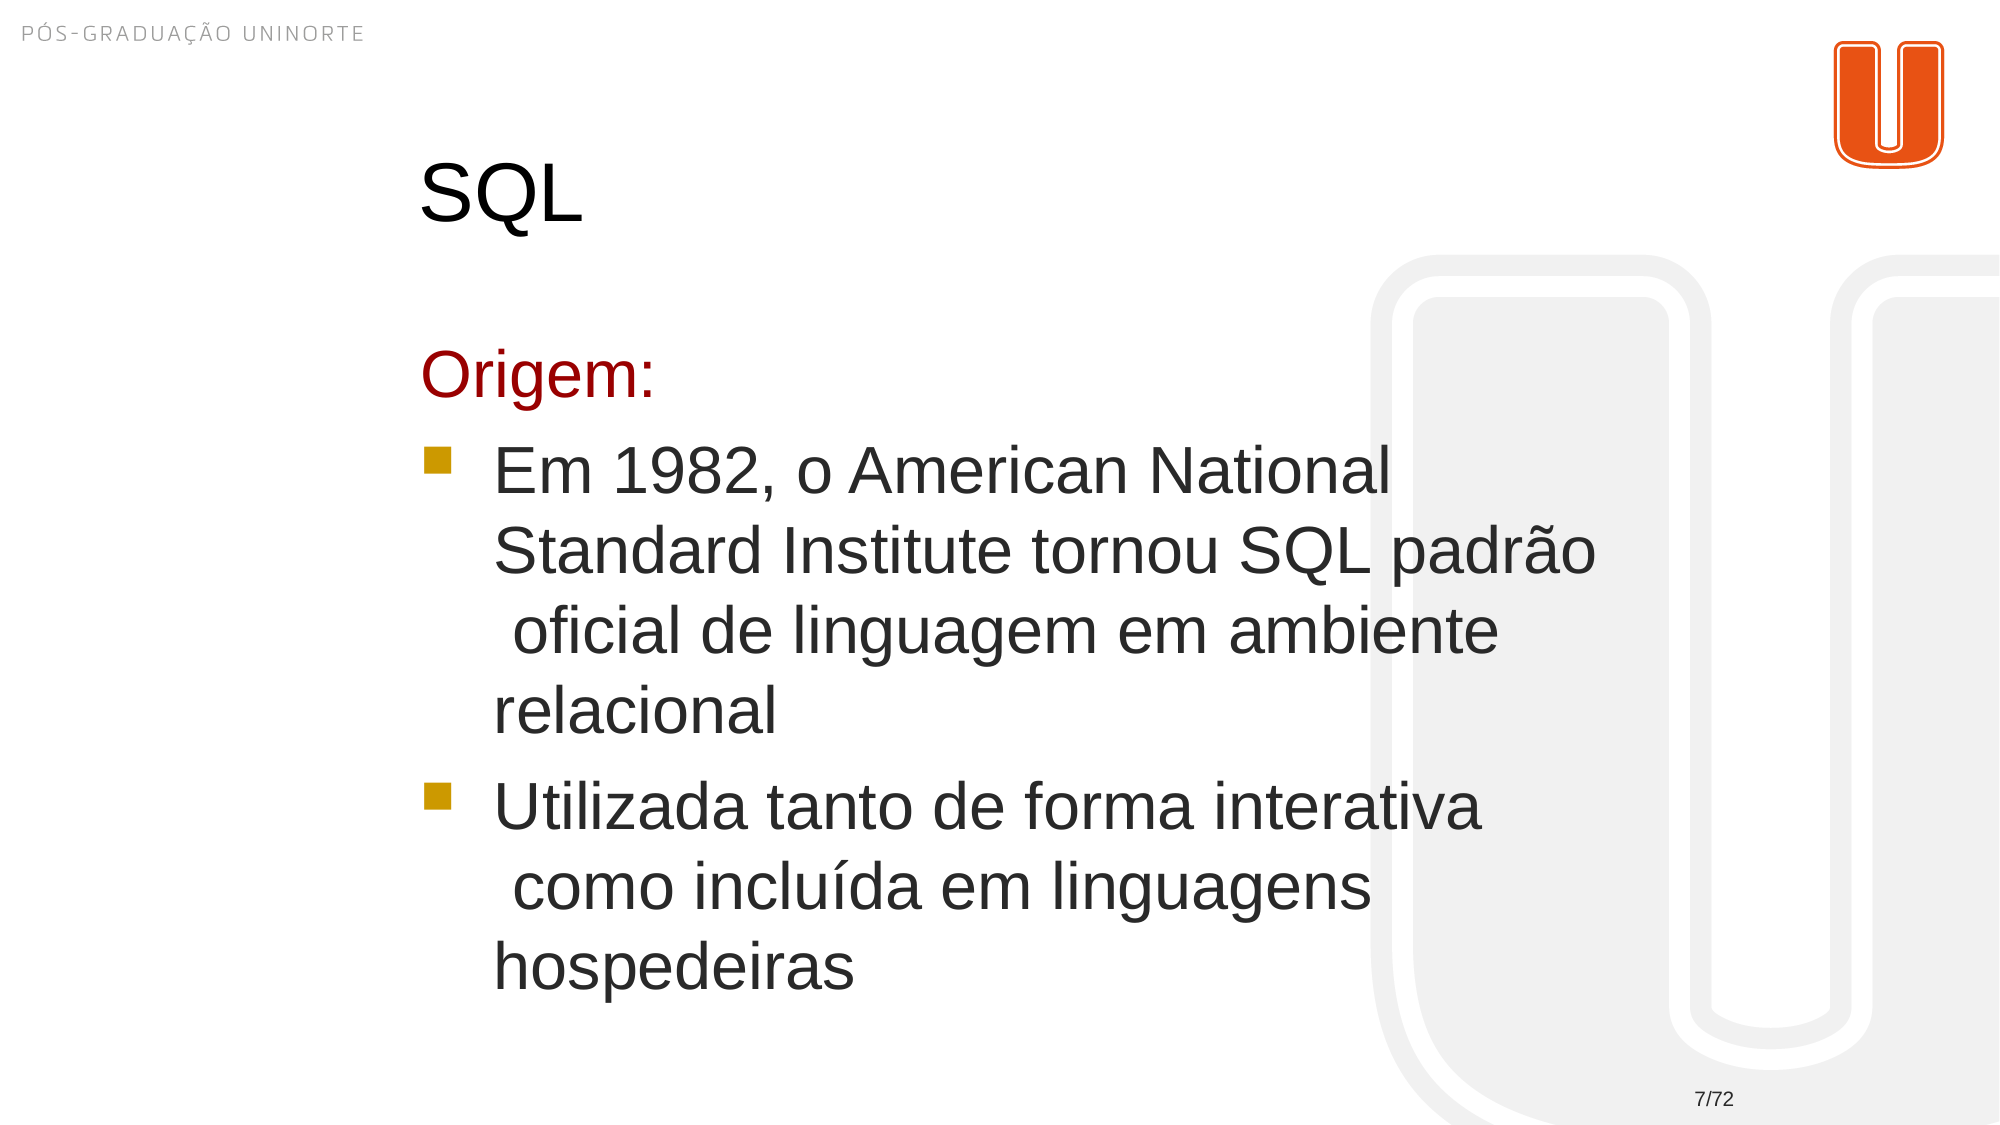

# SQL
Origem:
Em 1982, o American National  Standard Institute tornou SQL padrão  oficial de linguagem em ambiente  relacional
Utilizada tanto de forma interativa  como incluída em linguagens  hospedeiras
7/72